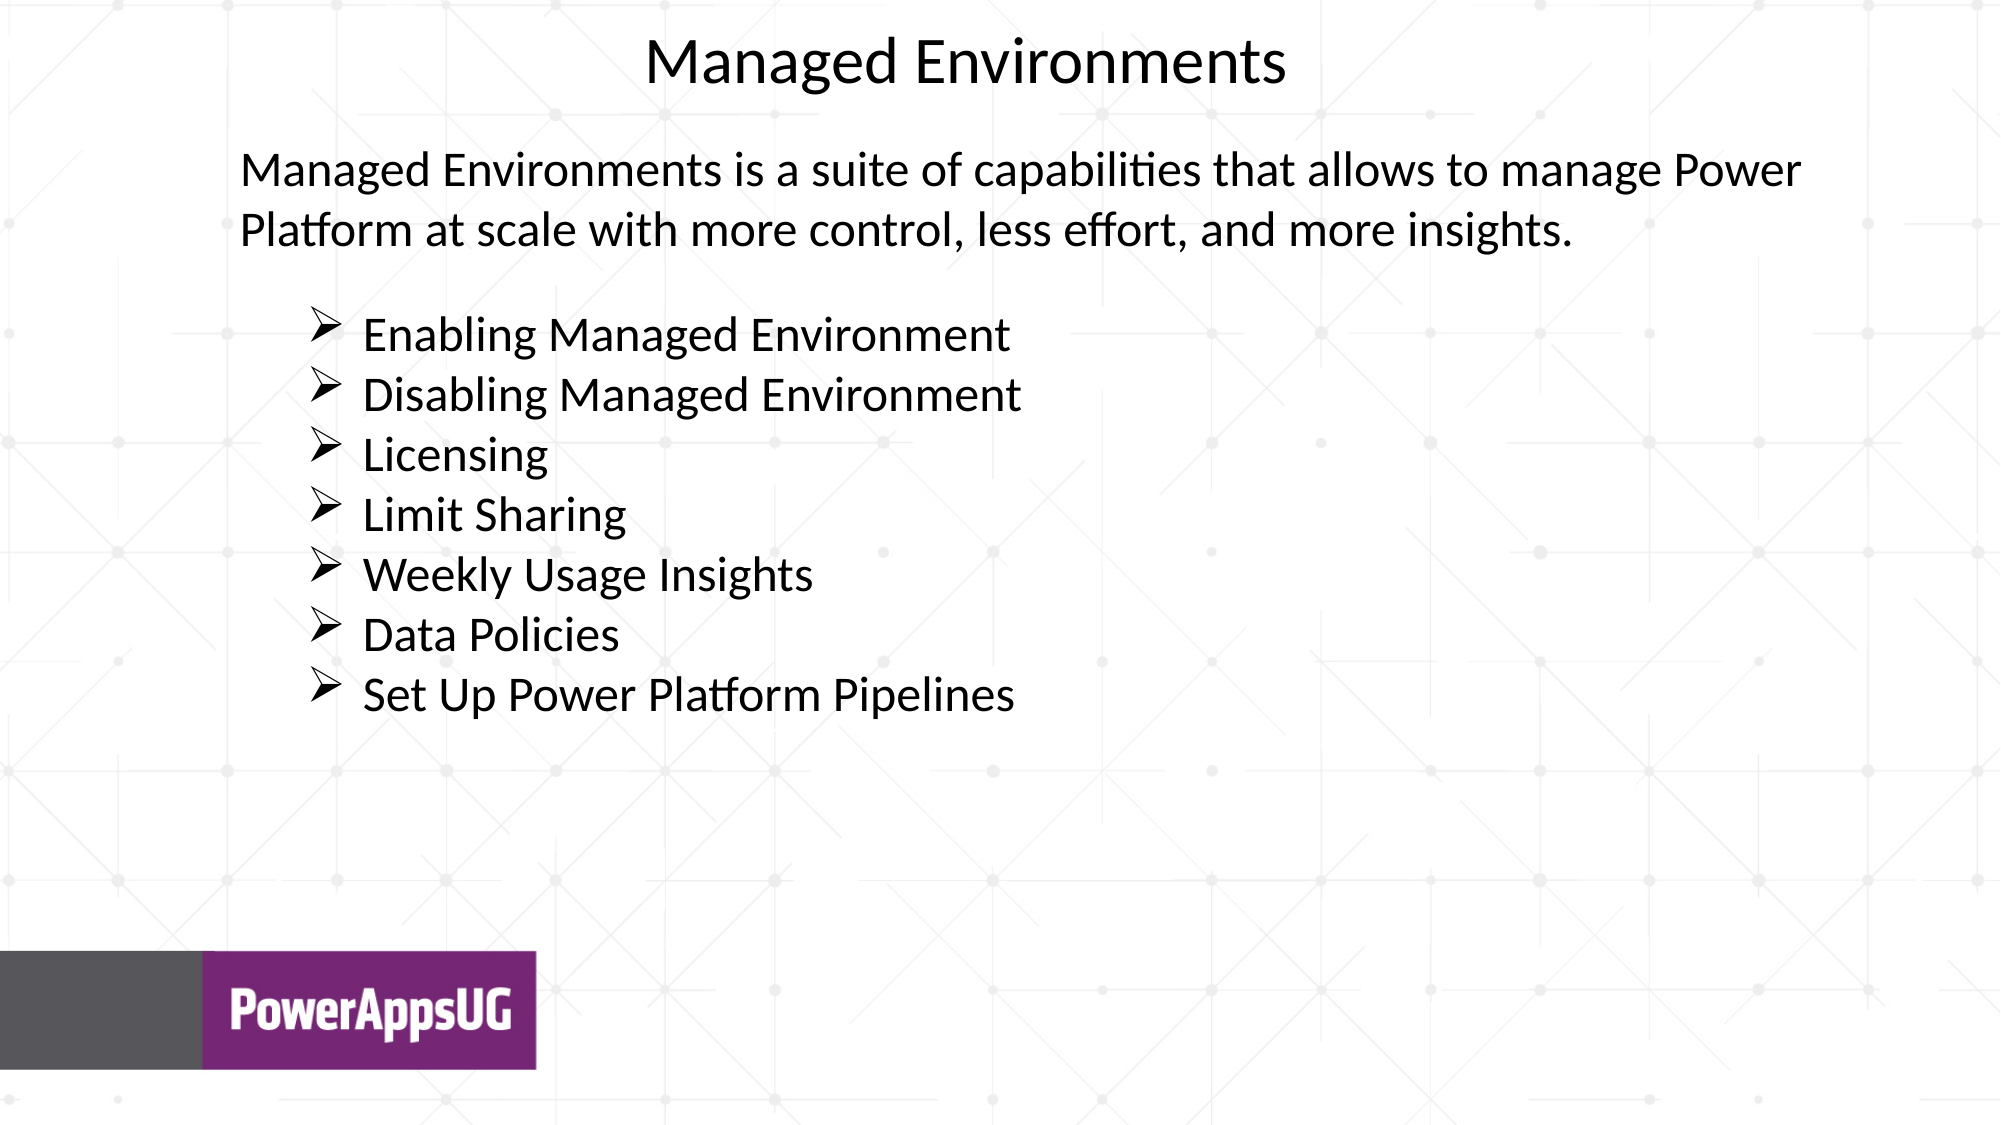

Managed Environments
Managed Environments is a suite of capabilities that allows to manage Power Platform at scale with more control, less effort, and more insights.
Enabling Managed Environment
Disabling Managed Environment
Licensing
Limit Sharing
Weekly Usage Insights
Data Policies
Set Up Power Platform Pipelines